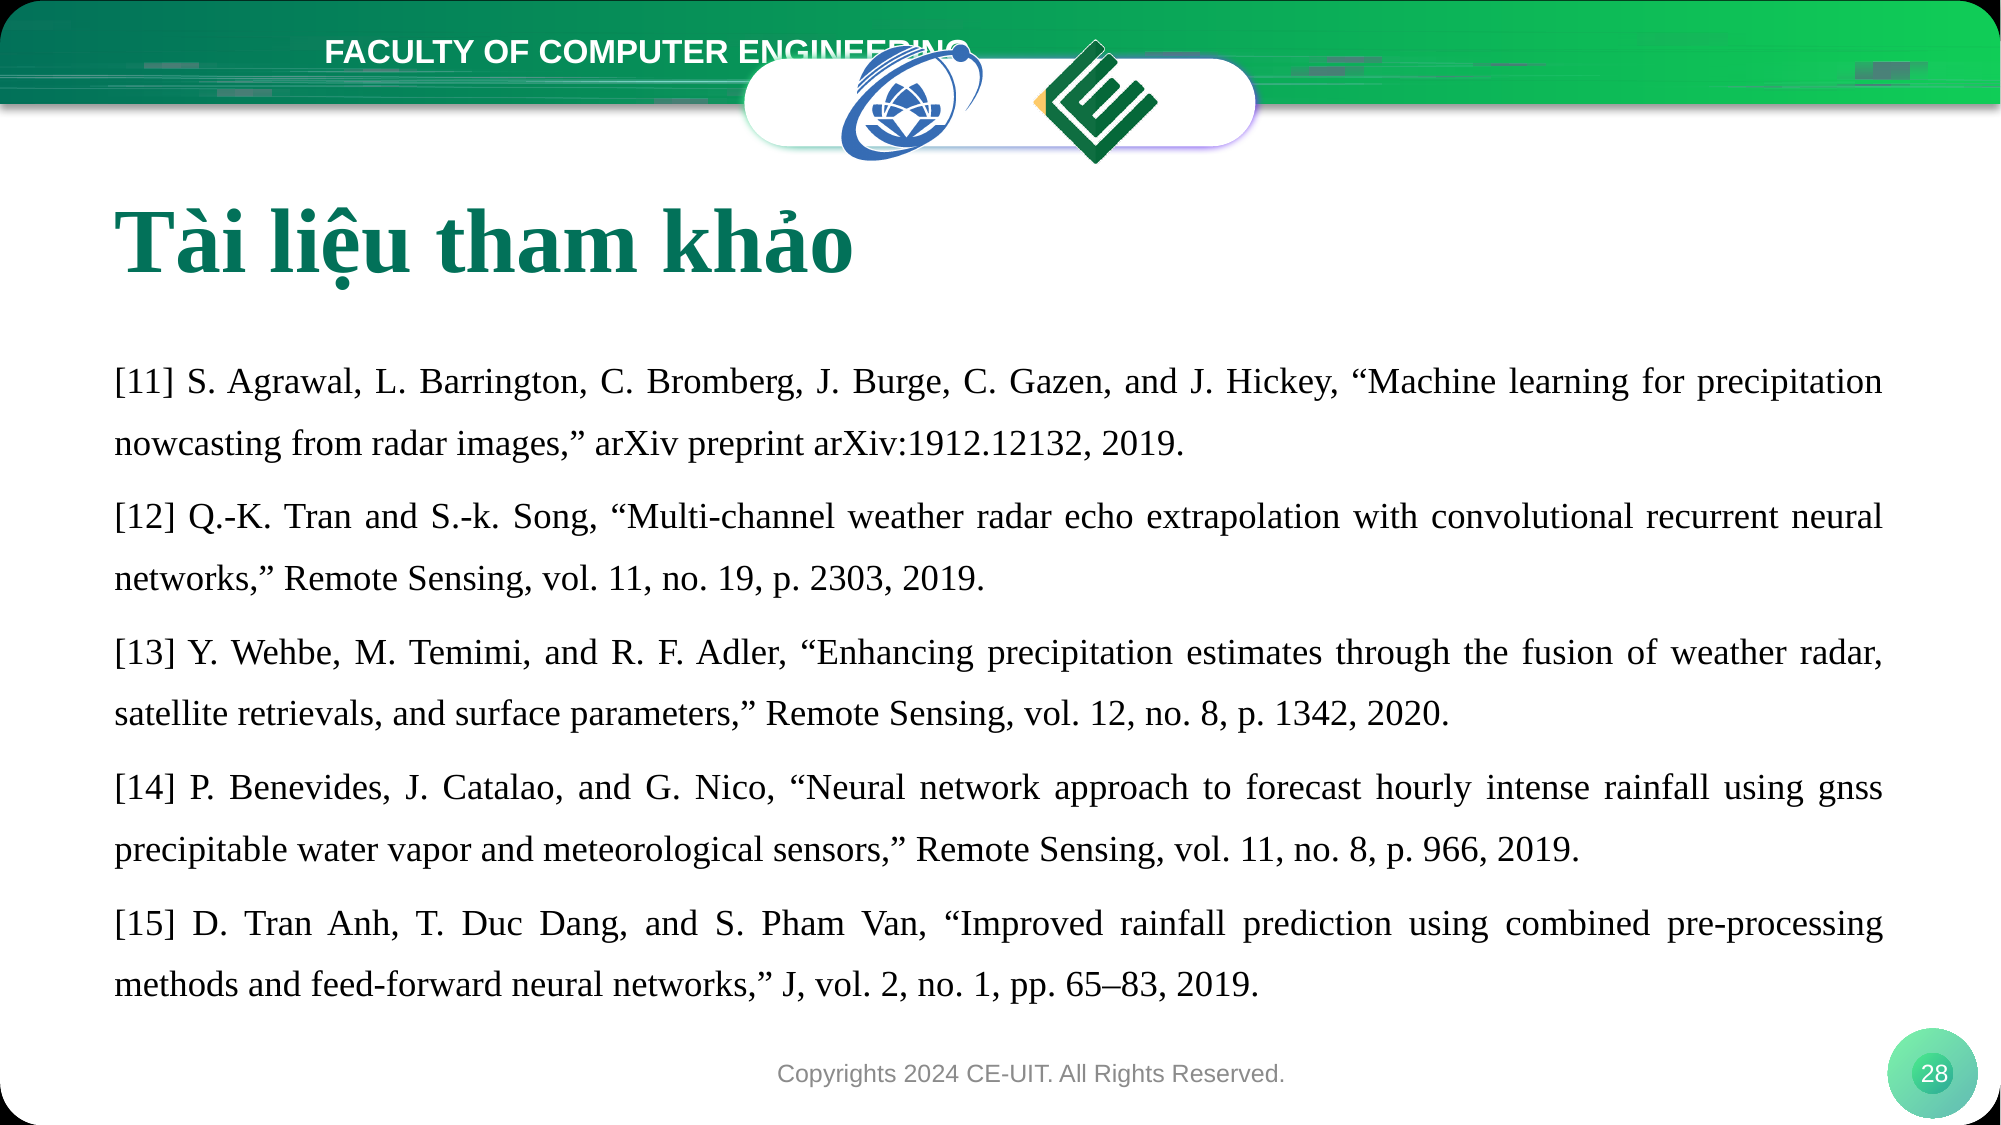

# Tài liệu tham khảo
[11] S. Agrawal, L. Barrington, C. Bromberg, J. Burge, C. Gazen, and J. Hickey, “Machine learning for precipitation nowcasting from radar images,” arXiv preprint arXiv:1912.12132, 2019.
[12] Q.-K. Tran and S.-k. Song, “Multi-channel weather radar echo extrapolation with convolutional recurrent neural networks,” Remote Sensing, vol. 11, no. 19, p. 2303, 2019.
[13] Y. Wehbe, M. Temimi, and R. F. Adler, “Enhancing precipitation estimates through the fusion of weather radar, satellite retrievals, and surface parameters,” Remote Sensing, vol. 12, no. 8, p. 1342, 2020.
[14] P. Benevides, J. Catalao, and G. Nico, “Neural network approach to forecast hourly intense rainfall using gnss precipitable water vapor and meteorological sensors,” Remote Sensing, vol. 11, no. 8, p. 966, 2019.
[15] D. Tran Anh, T. Duc Dang, and S. Pham Van, “Improved rainfall prediction using combined pre-processing methods and feed-forward neural networks,” J, vol. 2, no. 1, pp. 65–83, 2019.
Copyrights 2024 CE-UIT. All Rights Reserved.
28